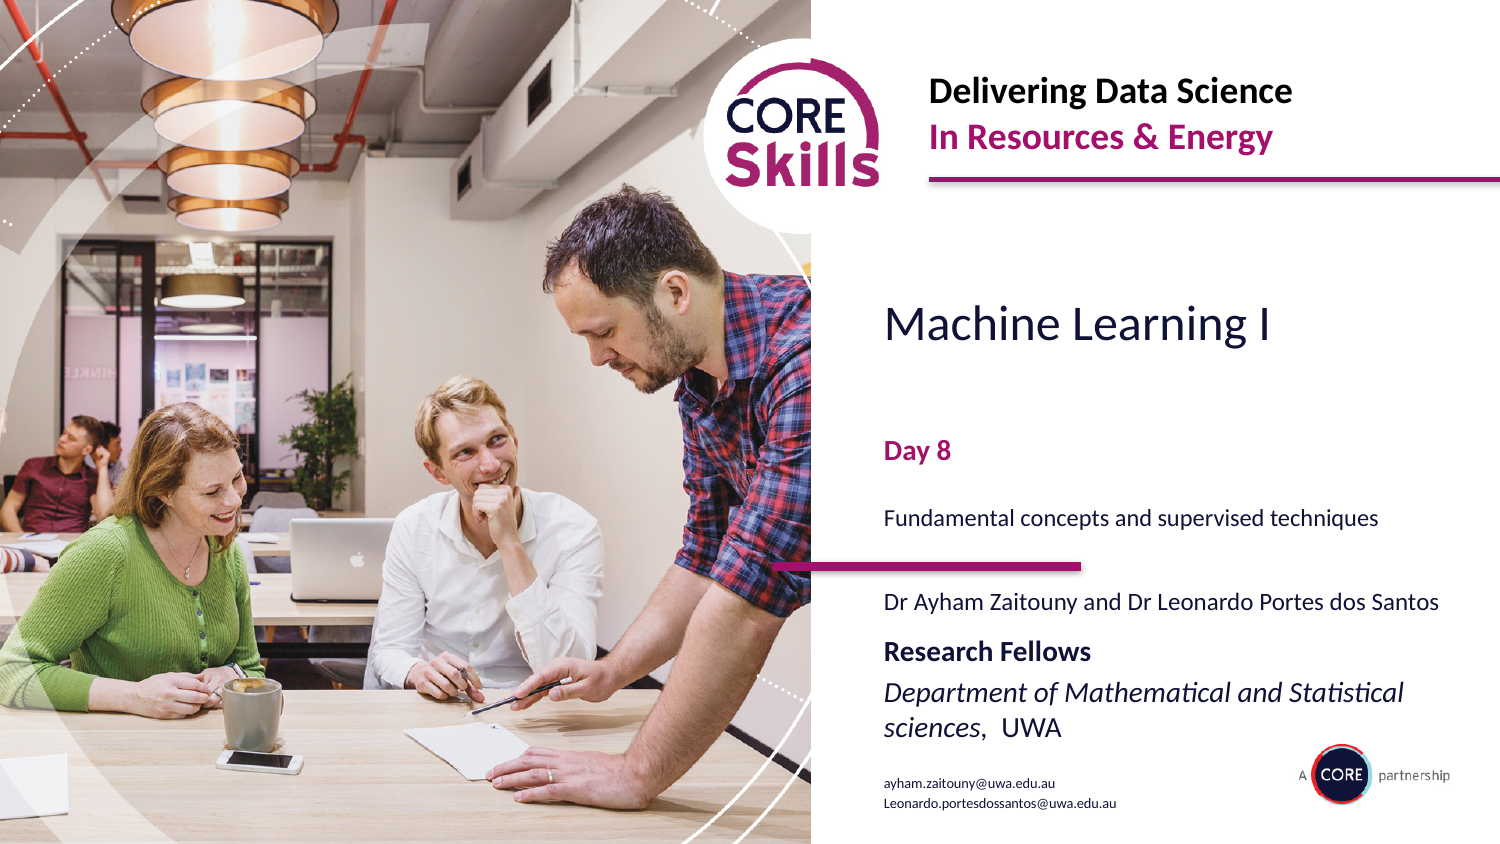

Machine Learning I
Day 8
Fundamental concepts and supervised techniques
Dr Ayham Zaitouny and Dr Leonardo Portes dos Santos
Research Fellows
Department of Mathematical and Statistical sciences,  UWA
ayham.zaitouny@uwa.edu.au
Leonardo.portesdossantos@uwa.edu.au